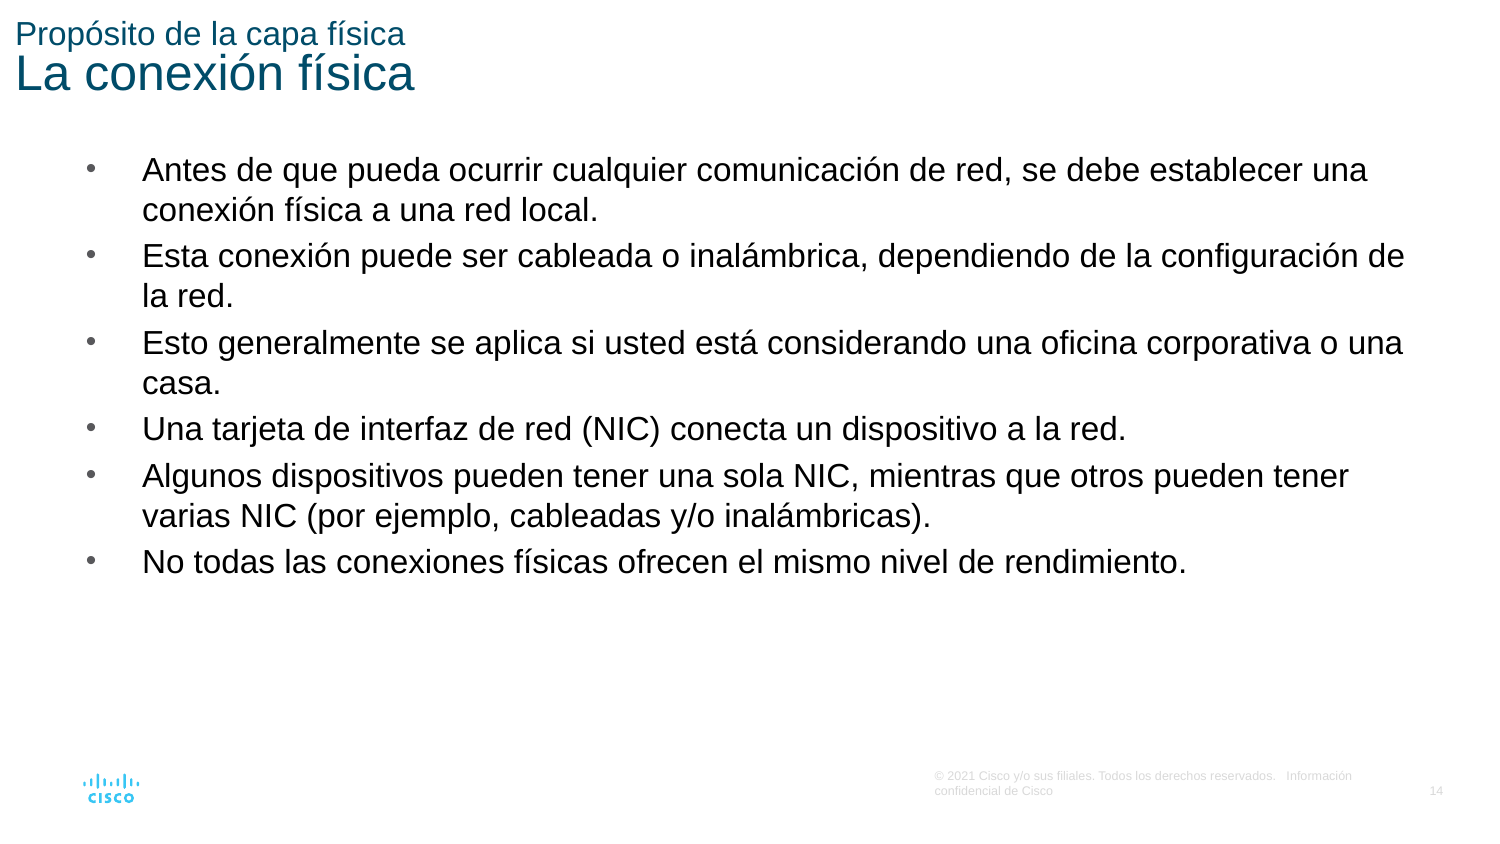

# Propósito de la capa física La conexión física
Antes de que pueda ocurrir cualquier comunicación de red, se debe establecer una conexión física a una red local.
Esta conexión puede ser cableada o inalámbrica, dependiendo de la configuración de la red.
Esto generalmente se aplica si usted está considerando una oficina corporativa o una casa.
Una tarjeta de interfaz de red (NIC) conecta un dispositivo a la red.
Algunos dispositivos pueden tener una sola NIC, mientras que otros pueden tener varias NIC (por ejemplo, cableadas y/o inalámbricas).
No todas las conexiones físicas ofrecen el mismo nivel de rendimiento.